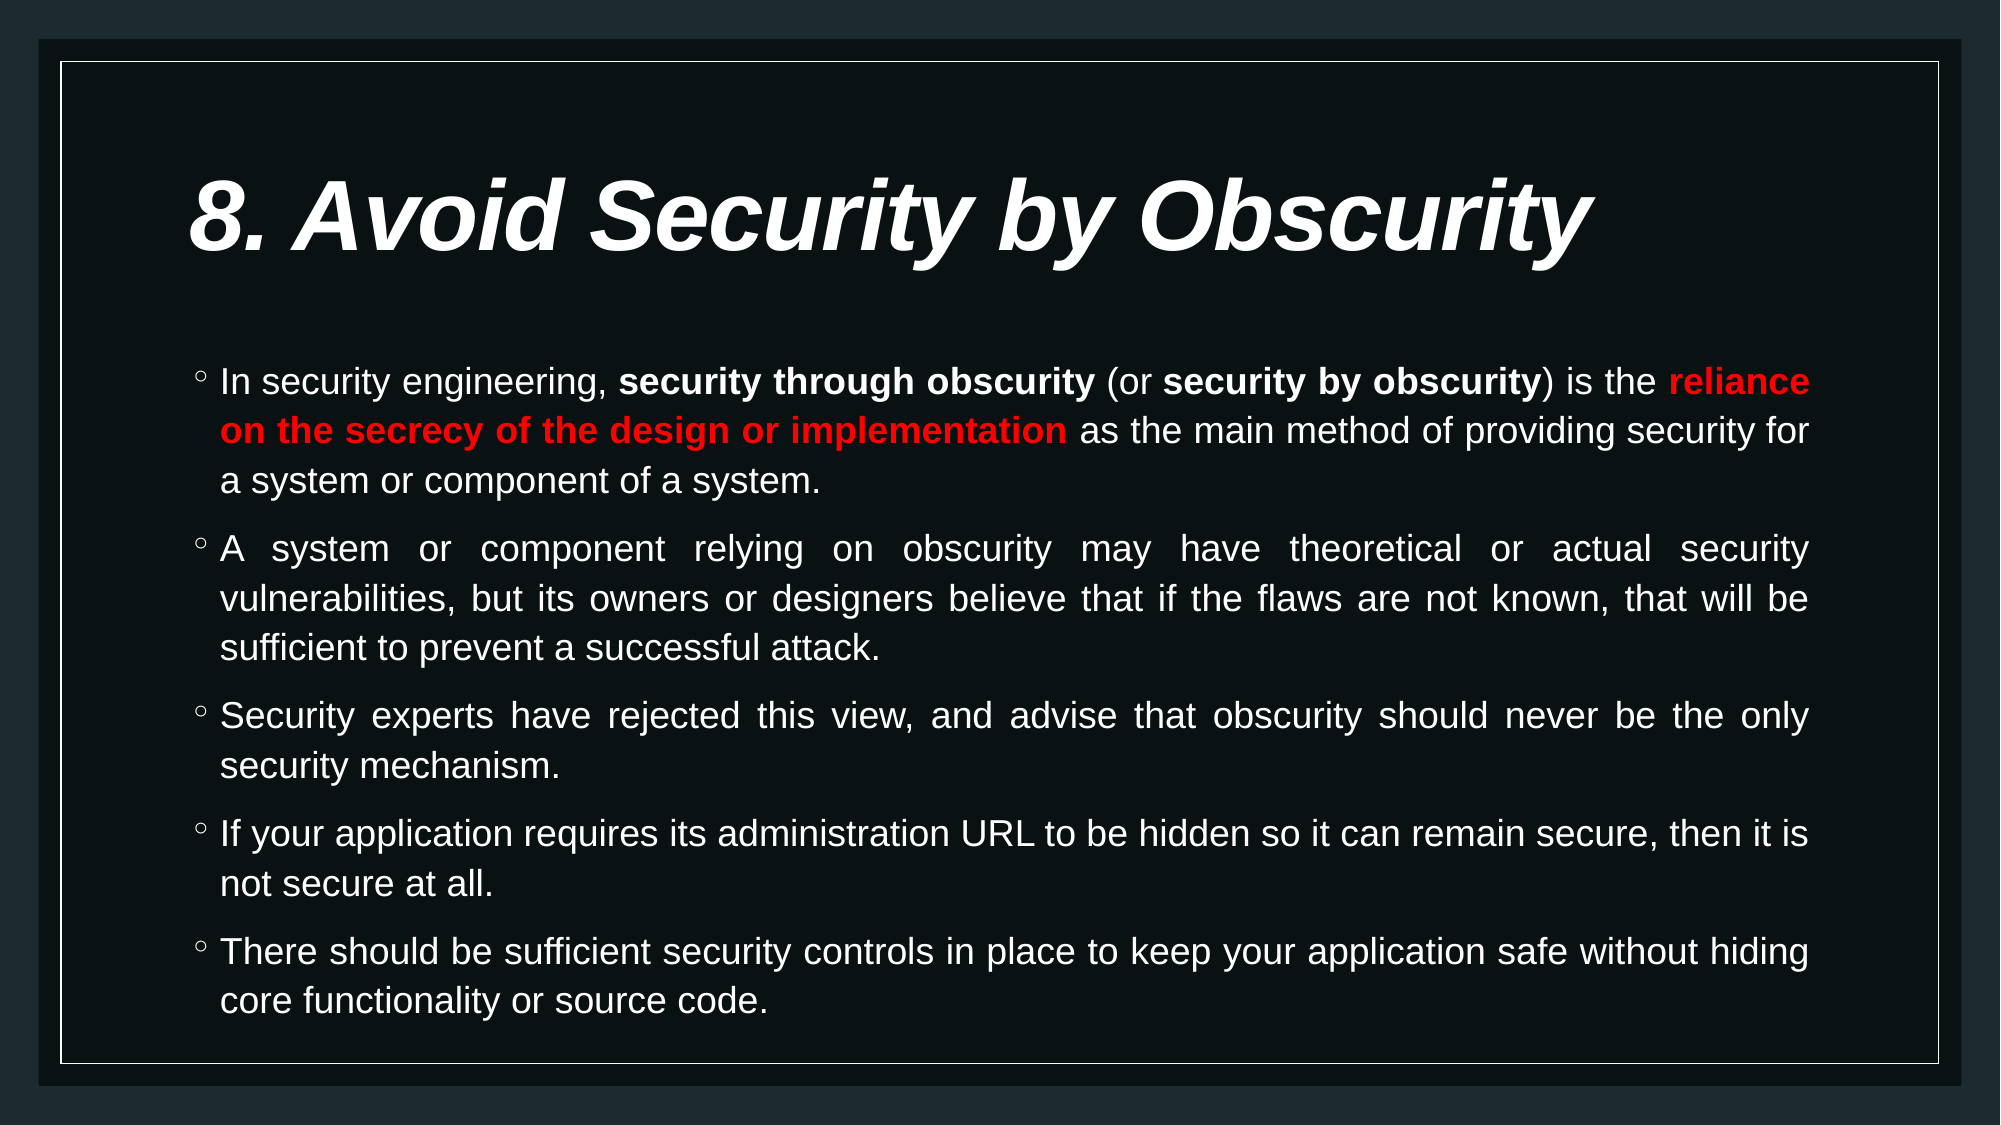

# 8. Avoid Security by Obscurity
In security engineering, security through obscurity (or security by obscurity) is the reliance on the secrecy of the design or implementation as the main method of providing security for a system or component of a system.
A system or component relying on obscurity may have theoretical or actual security vulnerabilities, but its owners or designers believe that if the flaws are not known, that will be sufficient to prevent a successful attack.
Security experts have rejected this view, and advise that obscurity should never be the only security mechanism.
If your application requires its administration URL to be hidden so it can remain secure, then it is not secure at all.
There should be sufficient security controls in place to keep your application safe without hiding core functionality or source code.